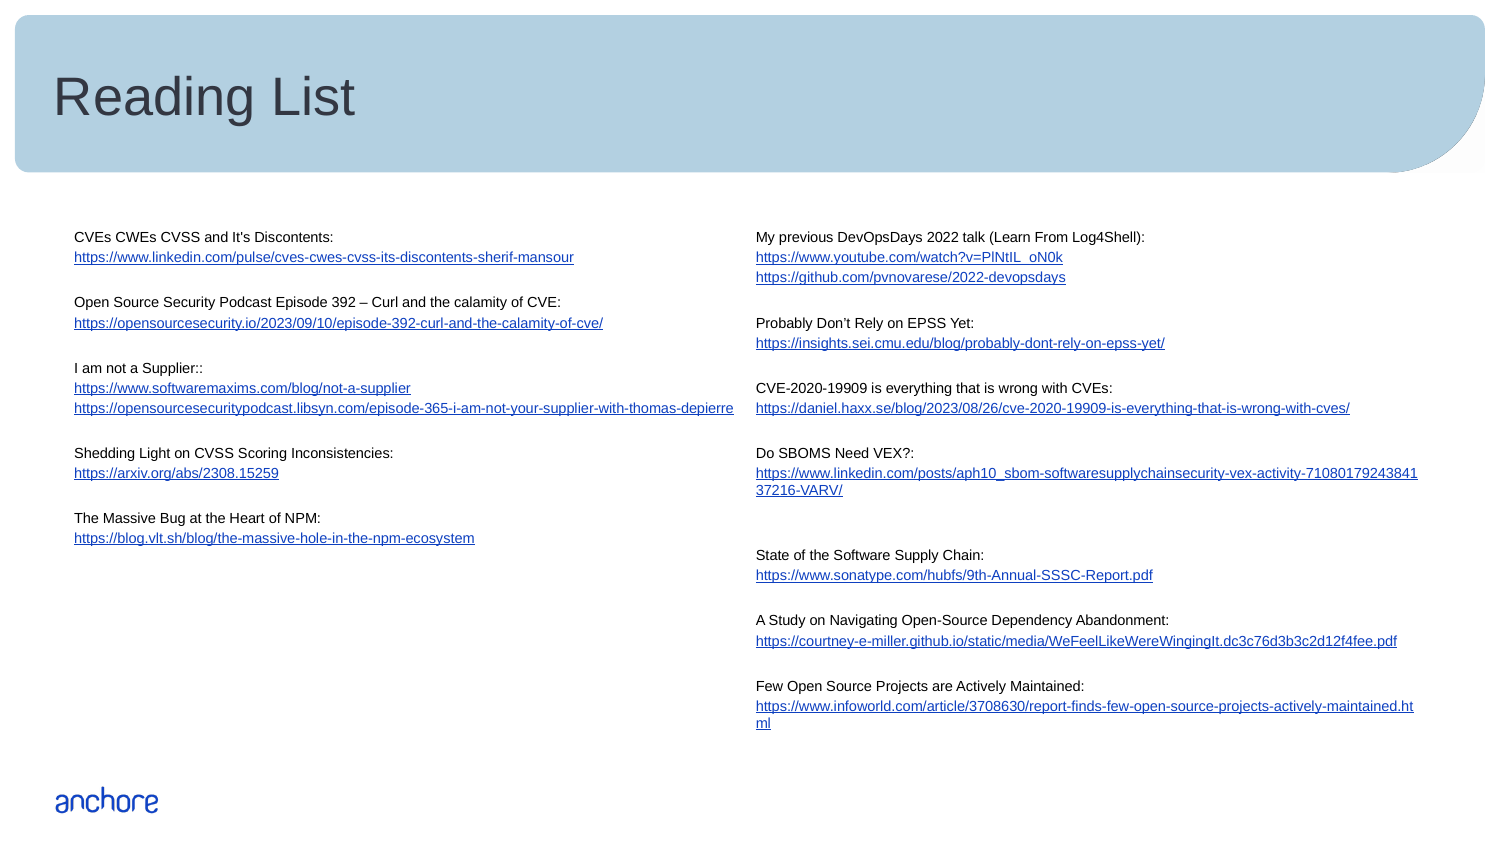

# Reading List
CVEs CWEs CVSS and It's Discontents:
https://www.linkedin.com/pulse/cves-cwes-cvss-its-discontents-sherif-mansour
Open Source Security Podcast Episode 392 – Curl and the calamity of CVE:
https://opensourcesecurity.io/2023/09/10/episode-392-curl-and-the-calamity-of-cve/
I am not a Supplier::
https://www.softwaremaxims.com/blog/not-a-supplier
https://opensourcesecuritypodcast.libsyn.com/episode-365-i-am-not-your-supplier-with-thomas-depierre
Shedding Light on CVSS Scoring Inconsistencies:
https://arxiv.org/abs/2308.15259
The Massive Bug at the Heart of NPM:
https://blog.vlt.sh/blog/the-massive-hole-in-the-npm-ecosystem

My previous DevOpsDays 2022 talk (Learn From Log4Shell):
https://www.youtube.com/watch?v=PlNtIL_oN0k
https://github.com/pvnovarese/2022-devopsdays
Probably Don’t Rely on EPSS Yet:
https://insights.sei.cmu.edu/blog/probably-dont-rely-on-epss-yet/
CVE-2020-19909 is everything that is wrong with CVEs:
https://daniel.haxx.se/blog/2023/08/26/cve-2020-19909-is-everything-that-is-wrong-with-cves/
Do SBOMS Need VEX?:
https://www.linkedin.com/posts/aph10_sbom-softwaresupplychainsecurity-vex-activity-7108017924384137216-VARV/
State of the Software Supply Chain:
https://www.sonatype.com/hubfs/9th-Annual-SSSC-Report.pdf
A Study on Navigating Open-Source Dependency Abandonment:
https://courtney-e-miller.github.io/static/media/WeFeelLikeWereWingingIt.dc3c76d3b3c2d12f4fee.pdf
Few Open Source Projects are Actively Maintained:
https://www.infoworld.com/article/3708630/report-finds-few-open-source-projects-actively-maintained.html